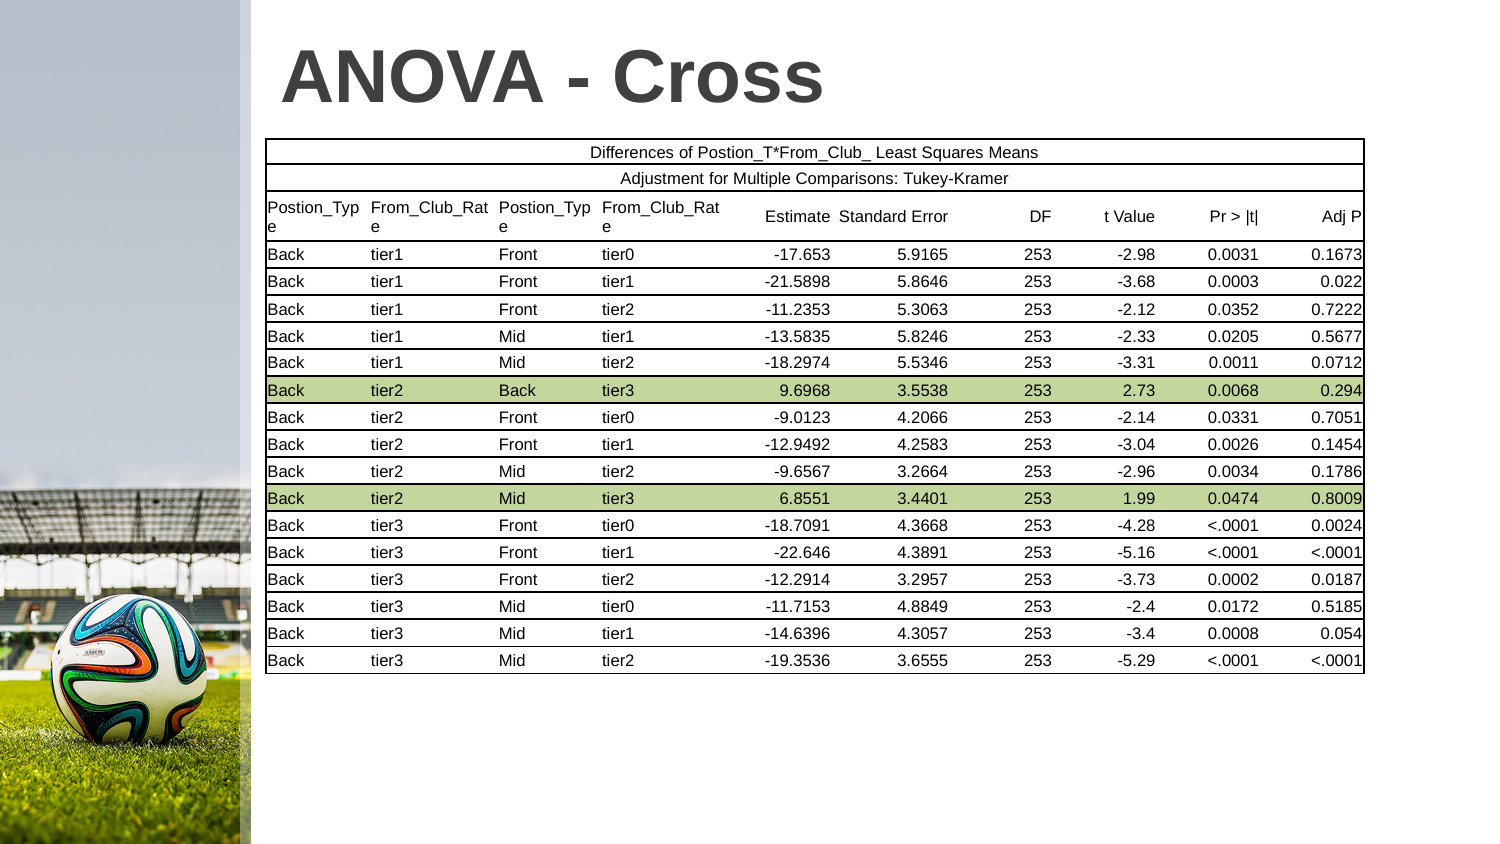

# ANOVA - Cross
| Differences of Postion\_T\*From\_Club\_ Least Squares Means |  |  |  |  |  |  |  |  |  |
| --- | --- | --- | --- | --- | --- | --- | --- | --- | --- |
| Adjustment for Multiple Comparisons: Tukey-Kramer |  |  |  |  |  |  |  |  |  |
| Postion\_Type | From\_Club\_Rate | Postion\_Type | From\_Club\_Rate | Estimate | Standard Error | DF | t Value | Pr > |t| | Adj P |
| Back | tier1 | Front | tier0 | -17.653 | 5.9165 | 253 | -2.98 | 0.0031 | 0.1673 |
| Back | tier1 | Front | tier1 | -21.5898 | 5.8646 | 253 | -3.68 | 0.0003 | 0.022 |
| Back | tier1 | Front | tier2 | -11.2353 | 5.3063 | 253 | -2.12 | 0.0352 | 0.7222 |
| Back | tier1 | Mid | tier1 | -13.5835 | 5.8246 | 253 | -2.33 | 0.0205 | 0.5677 |
| Back | tier1 | Mid | tier2 | -18.2974 | 5.5346 | 253 | -3.31 | 0.0011 | 0.0712 |
| Back | tier2 | Back | tier3 | 9.6968 | 3.5538 | 253 | 2.73 | 0.0068 | 0.294 |
| Back | tier2 | Front | tier0 | -9.0123 | 4.2066 | 253 | -2.14 | 0.0331 | 0.7051 |
| Back | tier2 | Front | tier1 | -12.9492 | 4.2583 | 253 | -3.04 | 0.0026 | 0.1454 |
| Back | tier2 | Mid | tier2 | -9.6567 | 3.2664 | 253 | -2.96 | 0.0034 | 0.1786 |
| Back | tier2 | Mid | tier3 | 6.8551 | 3.4401 | 253 | 1.99 | 0.0474 | 0.8009 |
| Back | tier3 | Front | tier0 | -18.7091 | 4.3668 | 253 | -4.28 | <.0001 | 0.0024 |
| Back | tier3 | Front | tier1 | -22.646 | 4.3891 | 253 | -5.16 | <.0001 | <.0001 |
| Back | tier3 | Front | tier2 | -12.2914 | 3.2957 | 253 | -3.73 | 0.0002 | 0.0187 |
| Back | tier3 | Mid | tier0 | -11.7153 | 4.8849 | 253 | -2.4 | 0.0172 | 0.5185 |
| Back | tier3 | Mid | tier1 | -14.6396 | 4.3057 | 253 | -3.4 | 0.0008 | 0.054 |
| Back | tier3 | Mid | tier2 | -19.3536 | 3.6555 | 253 | -5.29 | <.0001 | <.0001 |